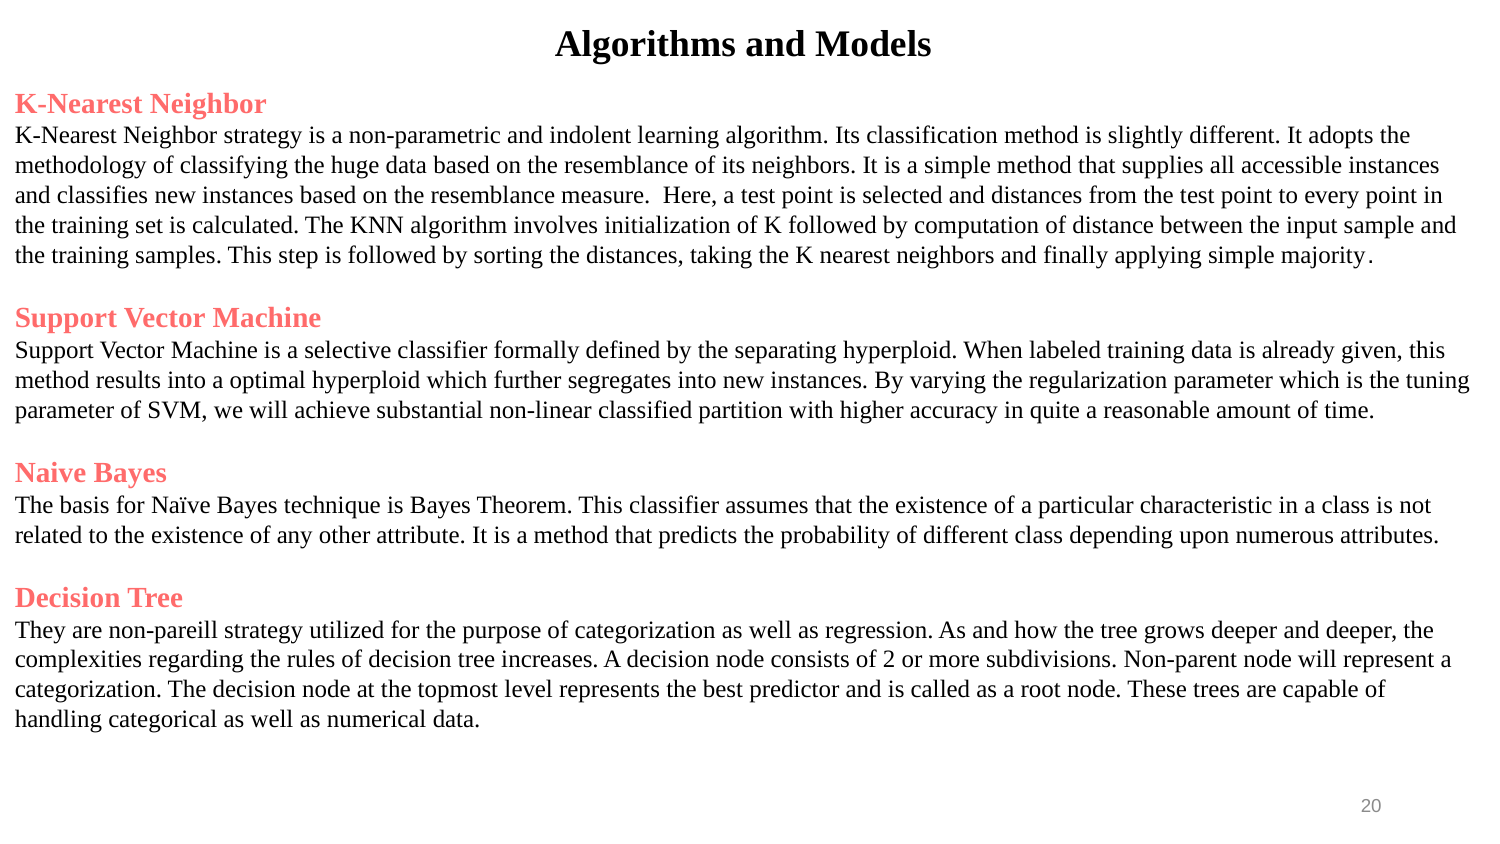

Algorithms and Models

K-Nearest Neighbor
K-Nearest Neighbor strategy is a non-parametric and indolent learning algorithm. Its classification method is slightly different. It adopts the methodology of classifying the huge data based on the resemblance of its neighbors. It is a simple method that supplies all accessible instances and classifies new instances based on the resemblance measure.  Here, a test point is selected and distances from the test point to every point in the training set is calculated. The KNN algorithm involves initialization of K followed by computation of distance between the input sample and the training samples. This step is followed by sorting the distances, taking the K nearest neighbors and finally applying simple majority.

Support Vector Machine
Support Vector Machine is a selective classifier formally defined by the separating hyperploid. When labeled training data is already given, this method results into a optimal hyperploid which further segregates into new instances. By varying the regularization parameter which is the tuning parameter of SVM, we will achieve substantial non-linear classified partition with higher accuracy in quite a reasonable amount of time.

Naive Bayes
The basis for Naïve Bayes technique is Bayes Theorem. This classifier assumes that the existence of a particular characteristic in a class is not related to the existence of any other attribute. It is a method that predicts the probability of different class depending upon numerous attributes.

Decision Tree
They are non-pareill strategy utilized for the purpose of categorization as well as regression. As and how the tree grows deeper and deeper, the complexities regarding the rules of decision tree increases. A decision node consists of 2 or more subdivisions. Non-parent node will represent a categorization. The decision node at the topmost level represents the best predictor and is called as a root node. These trees are capable of handling categorical as well as numerical data.

20